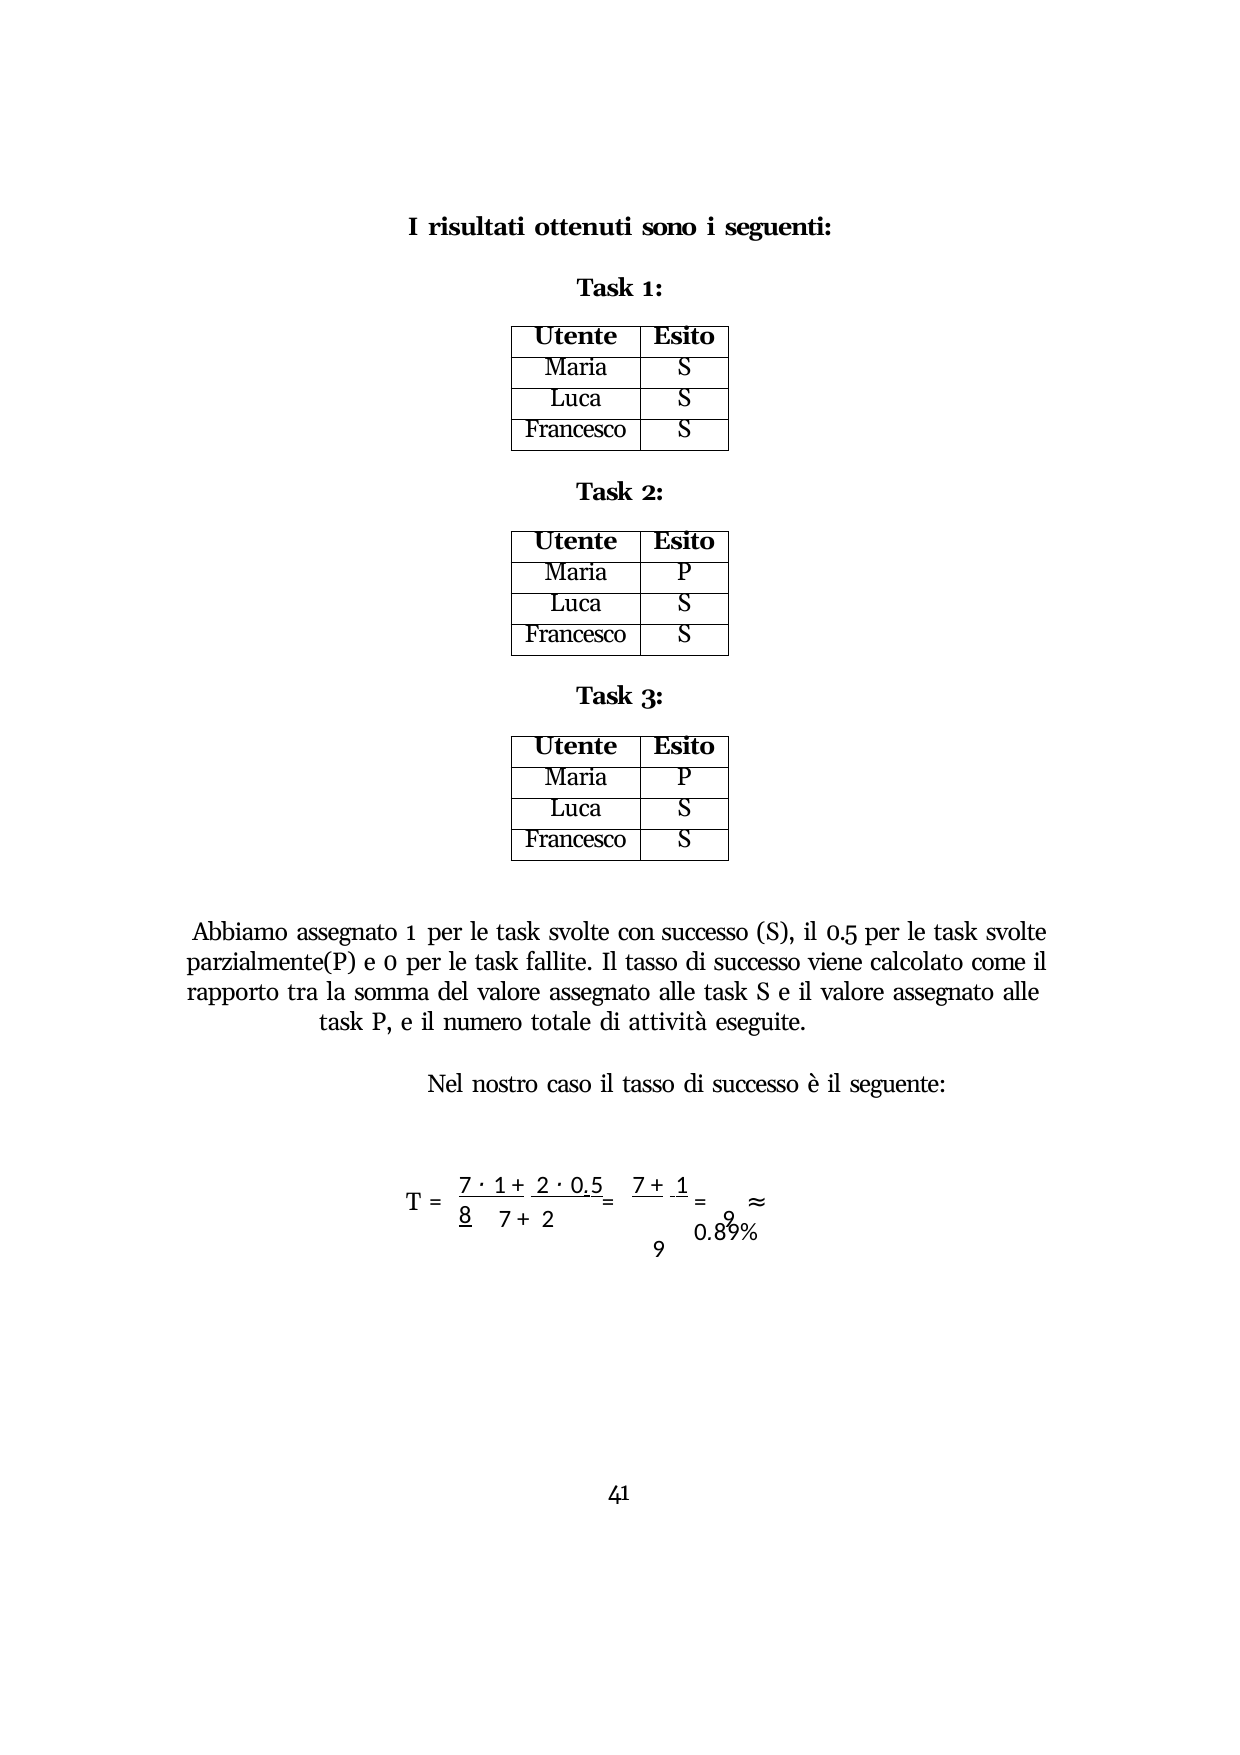

I risultati ottenuti sono i seguenti:

Task 1:
| Utente | Esito |
| --- | --- |
| Maria | S |
| Luca | S |
| Francesco | S |
Task 2:
| Utente | Esito |
| --- | --- |
| Maria | P |
| Luca | S |
| Francesco | S |
Task 3:
| Utente | Esito |
| --- | --- |
| Maria | P |
| Luca | S |
| Francesco | S |
Abbiamo assegnato 1 per le task svolte con successo (S), il 0.5 per le task svolte  parzialmente(P) e 0 per le task fallite. Il tasso di successo viene calcolato come il  rapporto tra la somma del valore assegnato alle task S e il valore assegnato alle
task P, e il numero totale di attività eseguite.

Nel nostro caso il tasso di successo è il seguente:
7 · 1 + 2 · 0.5	7 + 1	8
9
T =
=
=	≈ 0.89%
7 + 2
9
41